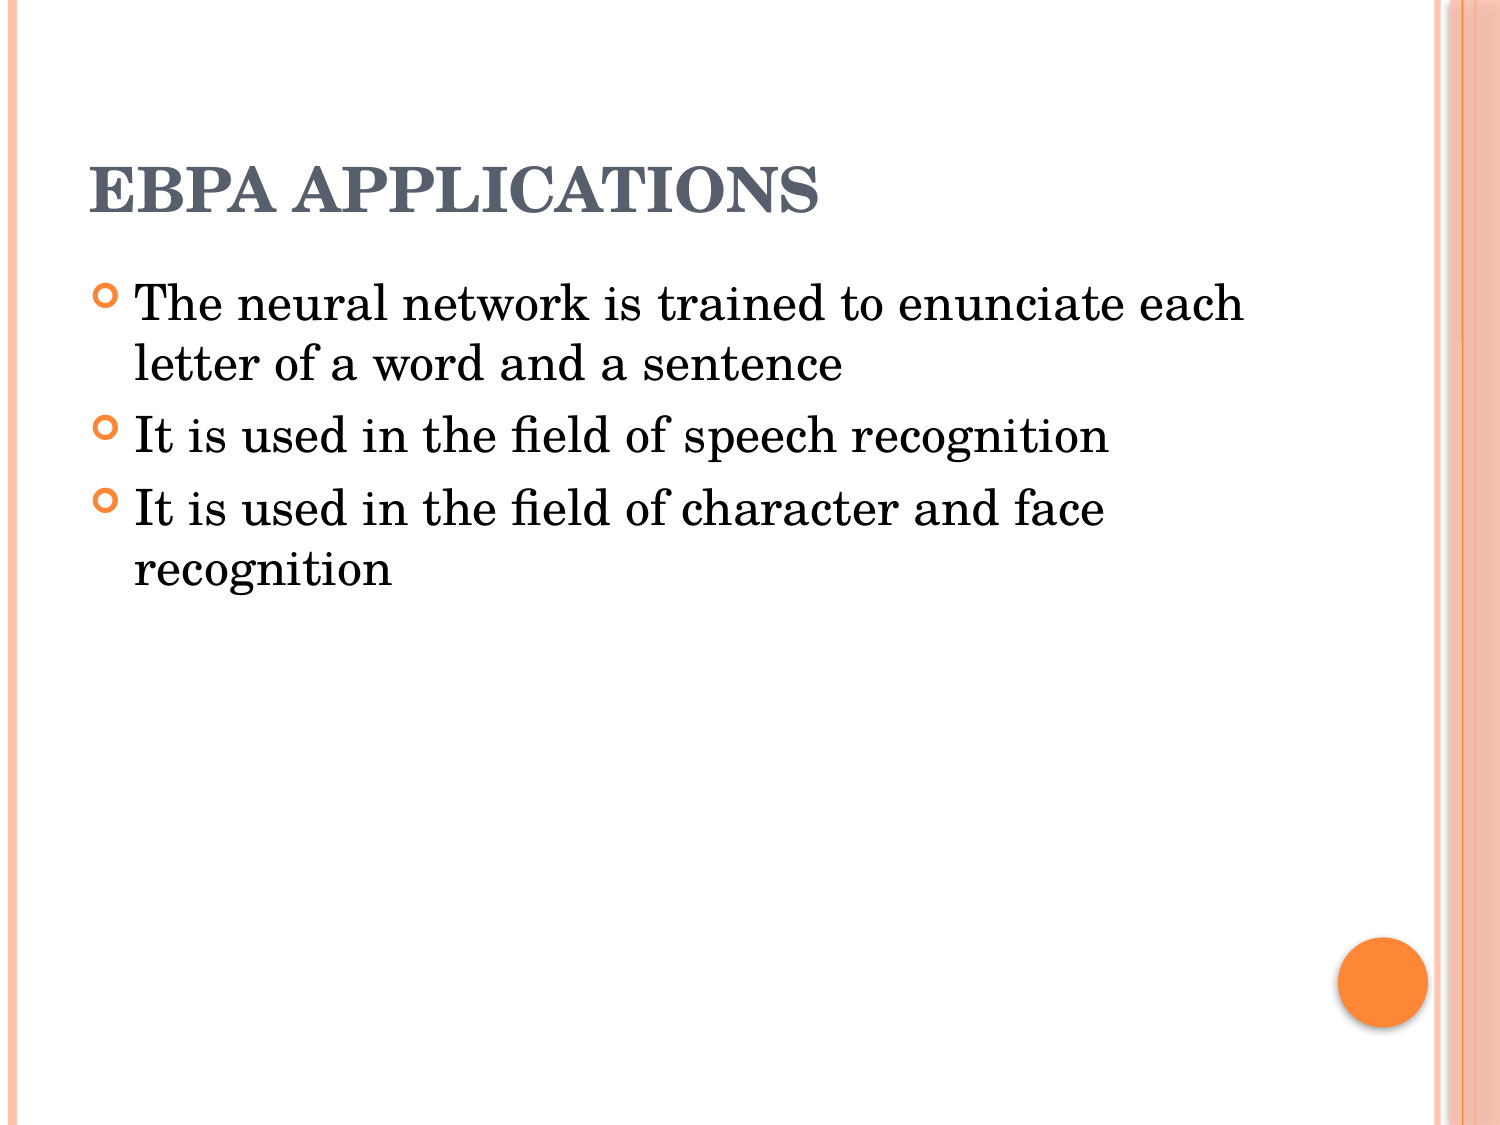

# Ebpa applications
The neural network is trained to enunciate each letter of a word and a sentence
It is used in the field of speech recognition
It is used in the field of character and face recognition